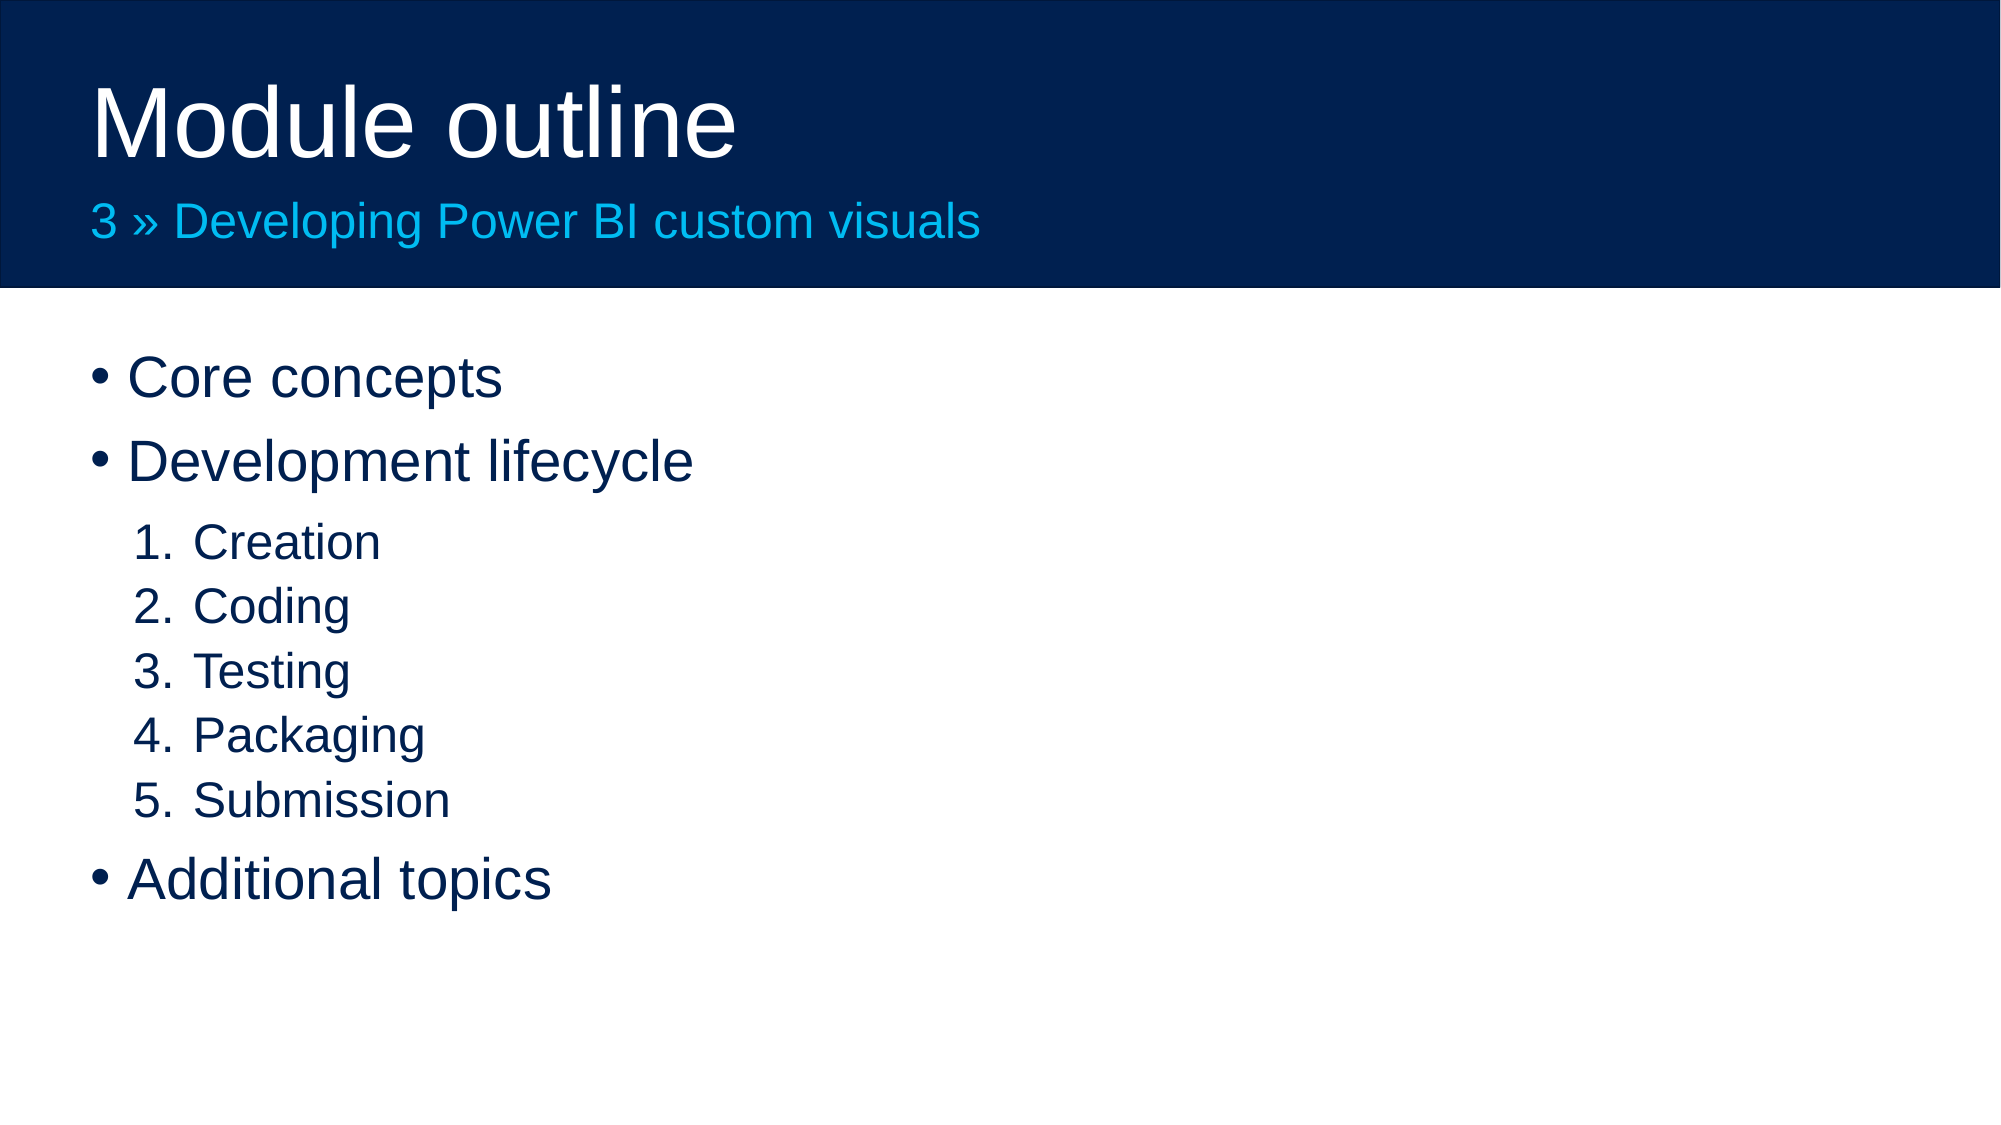

Module outline
3 » Developing Power BI custom visuals
Core concepts
Development lifecycle
Creation
Coding
Testing
Packaging
Submission
Additional topics